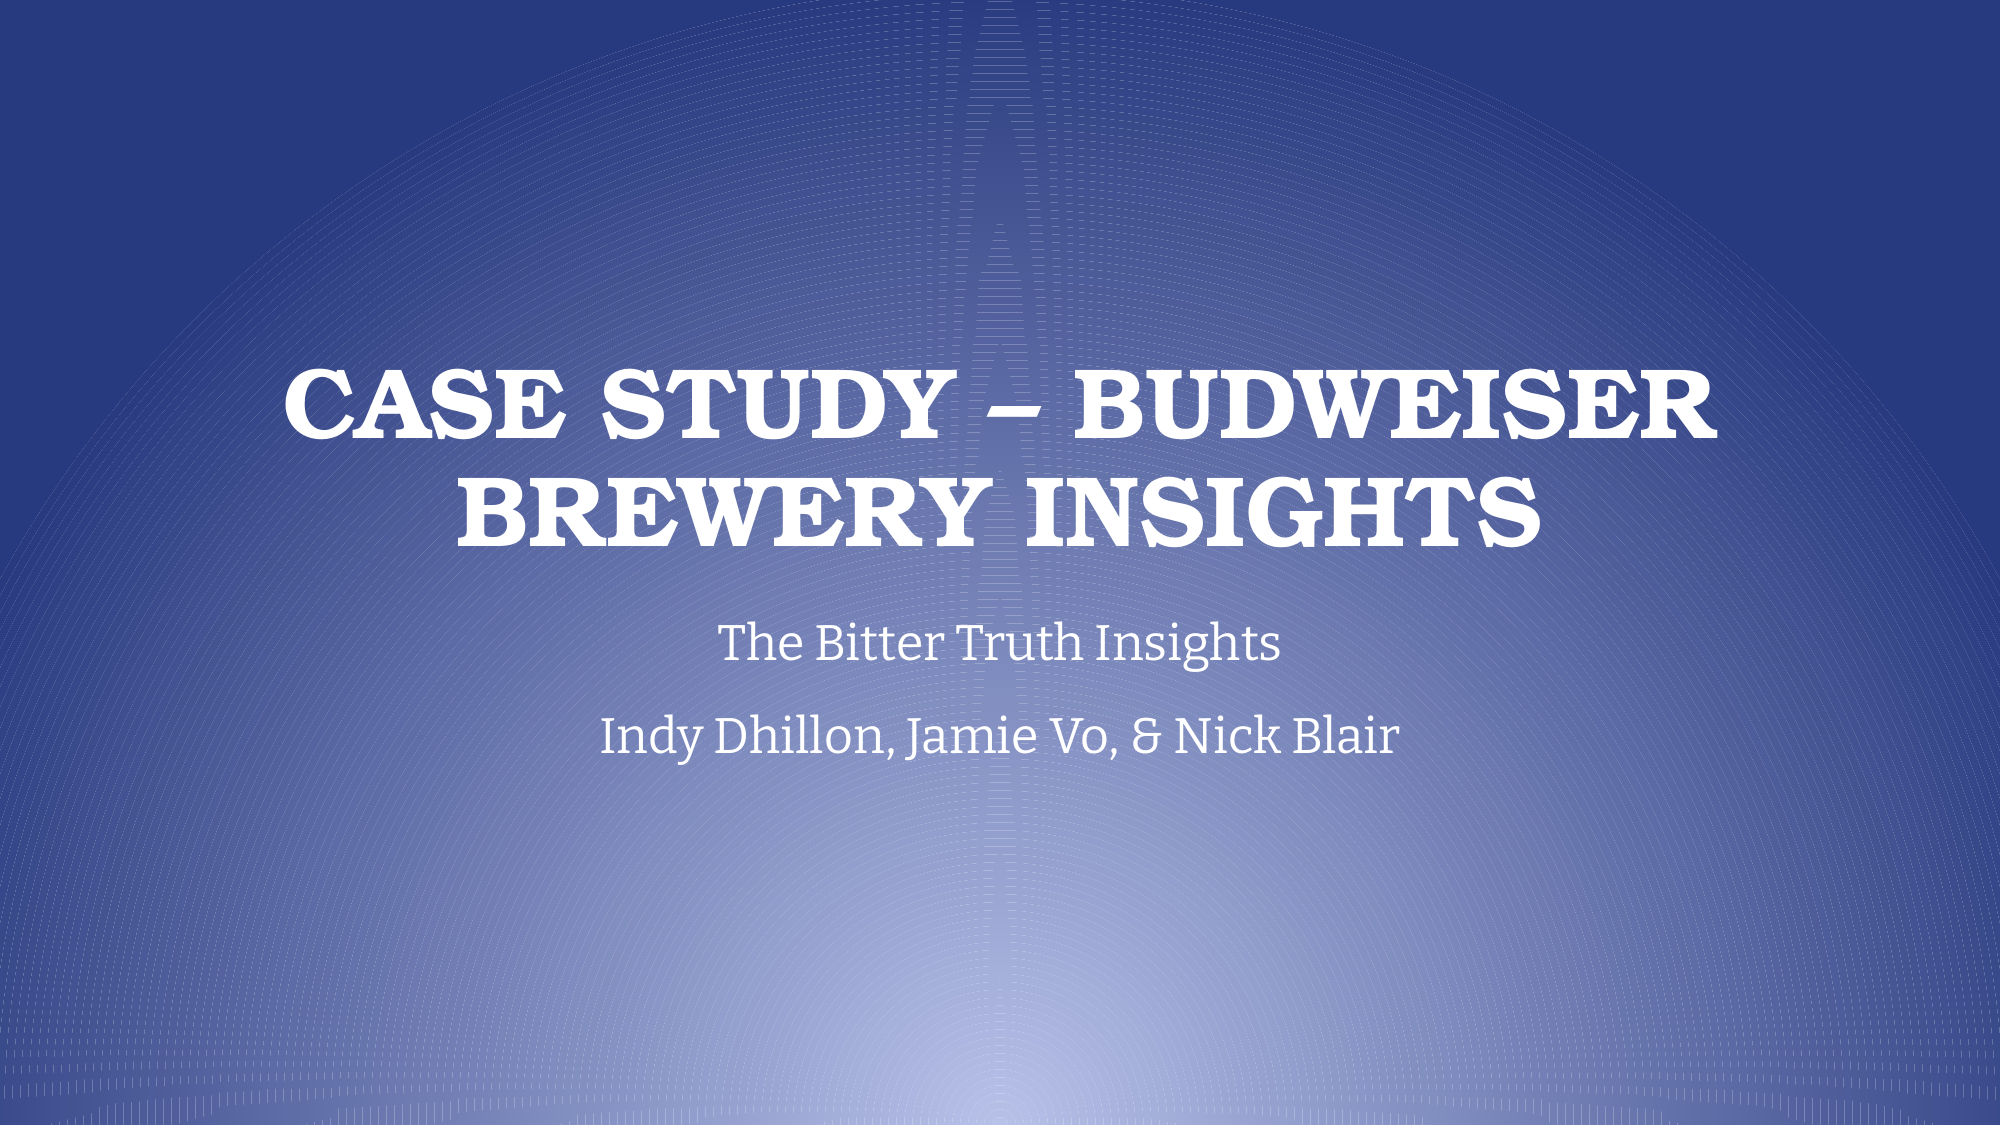

# Case Study – Budweiser Brewery Insights
The Bitter Truth Insights
Indy Dhillon, Jamie Vo, & Nick Blair